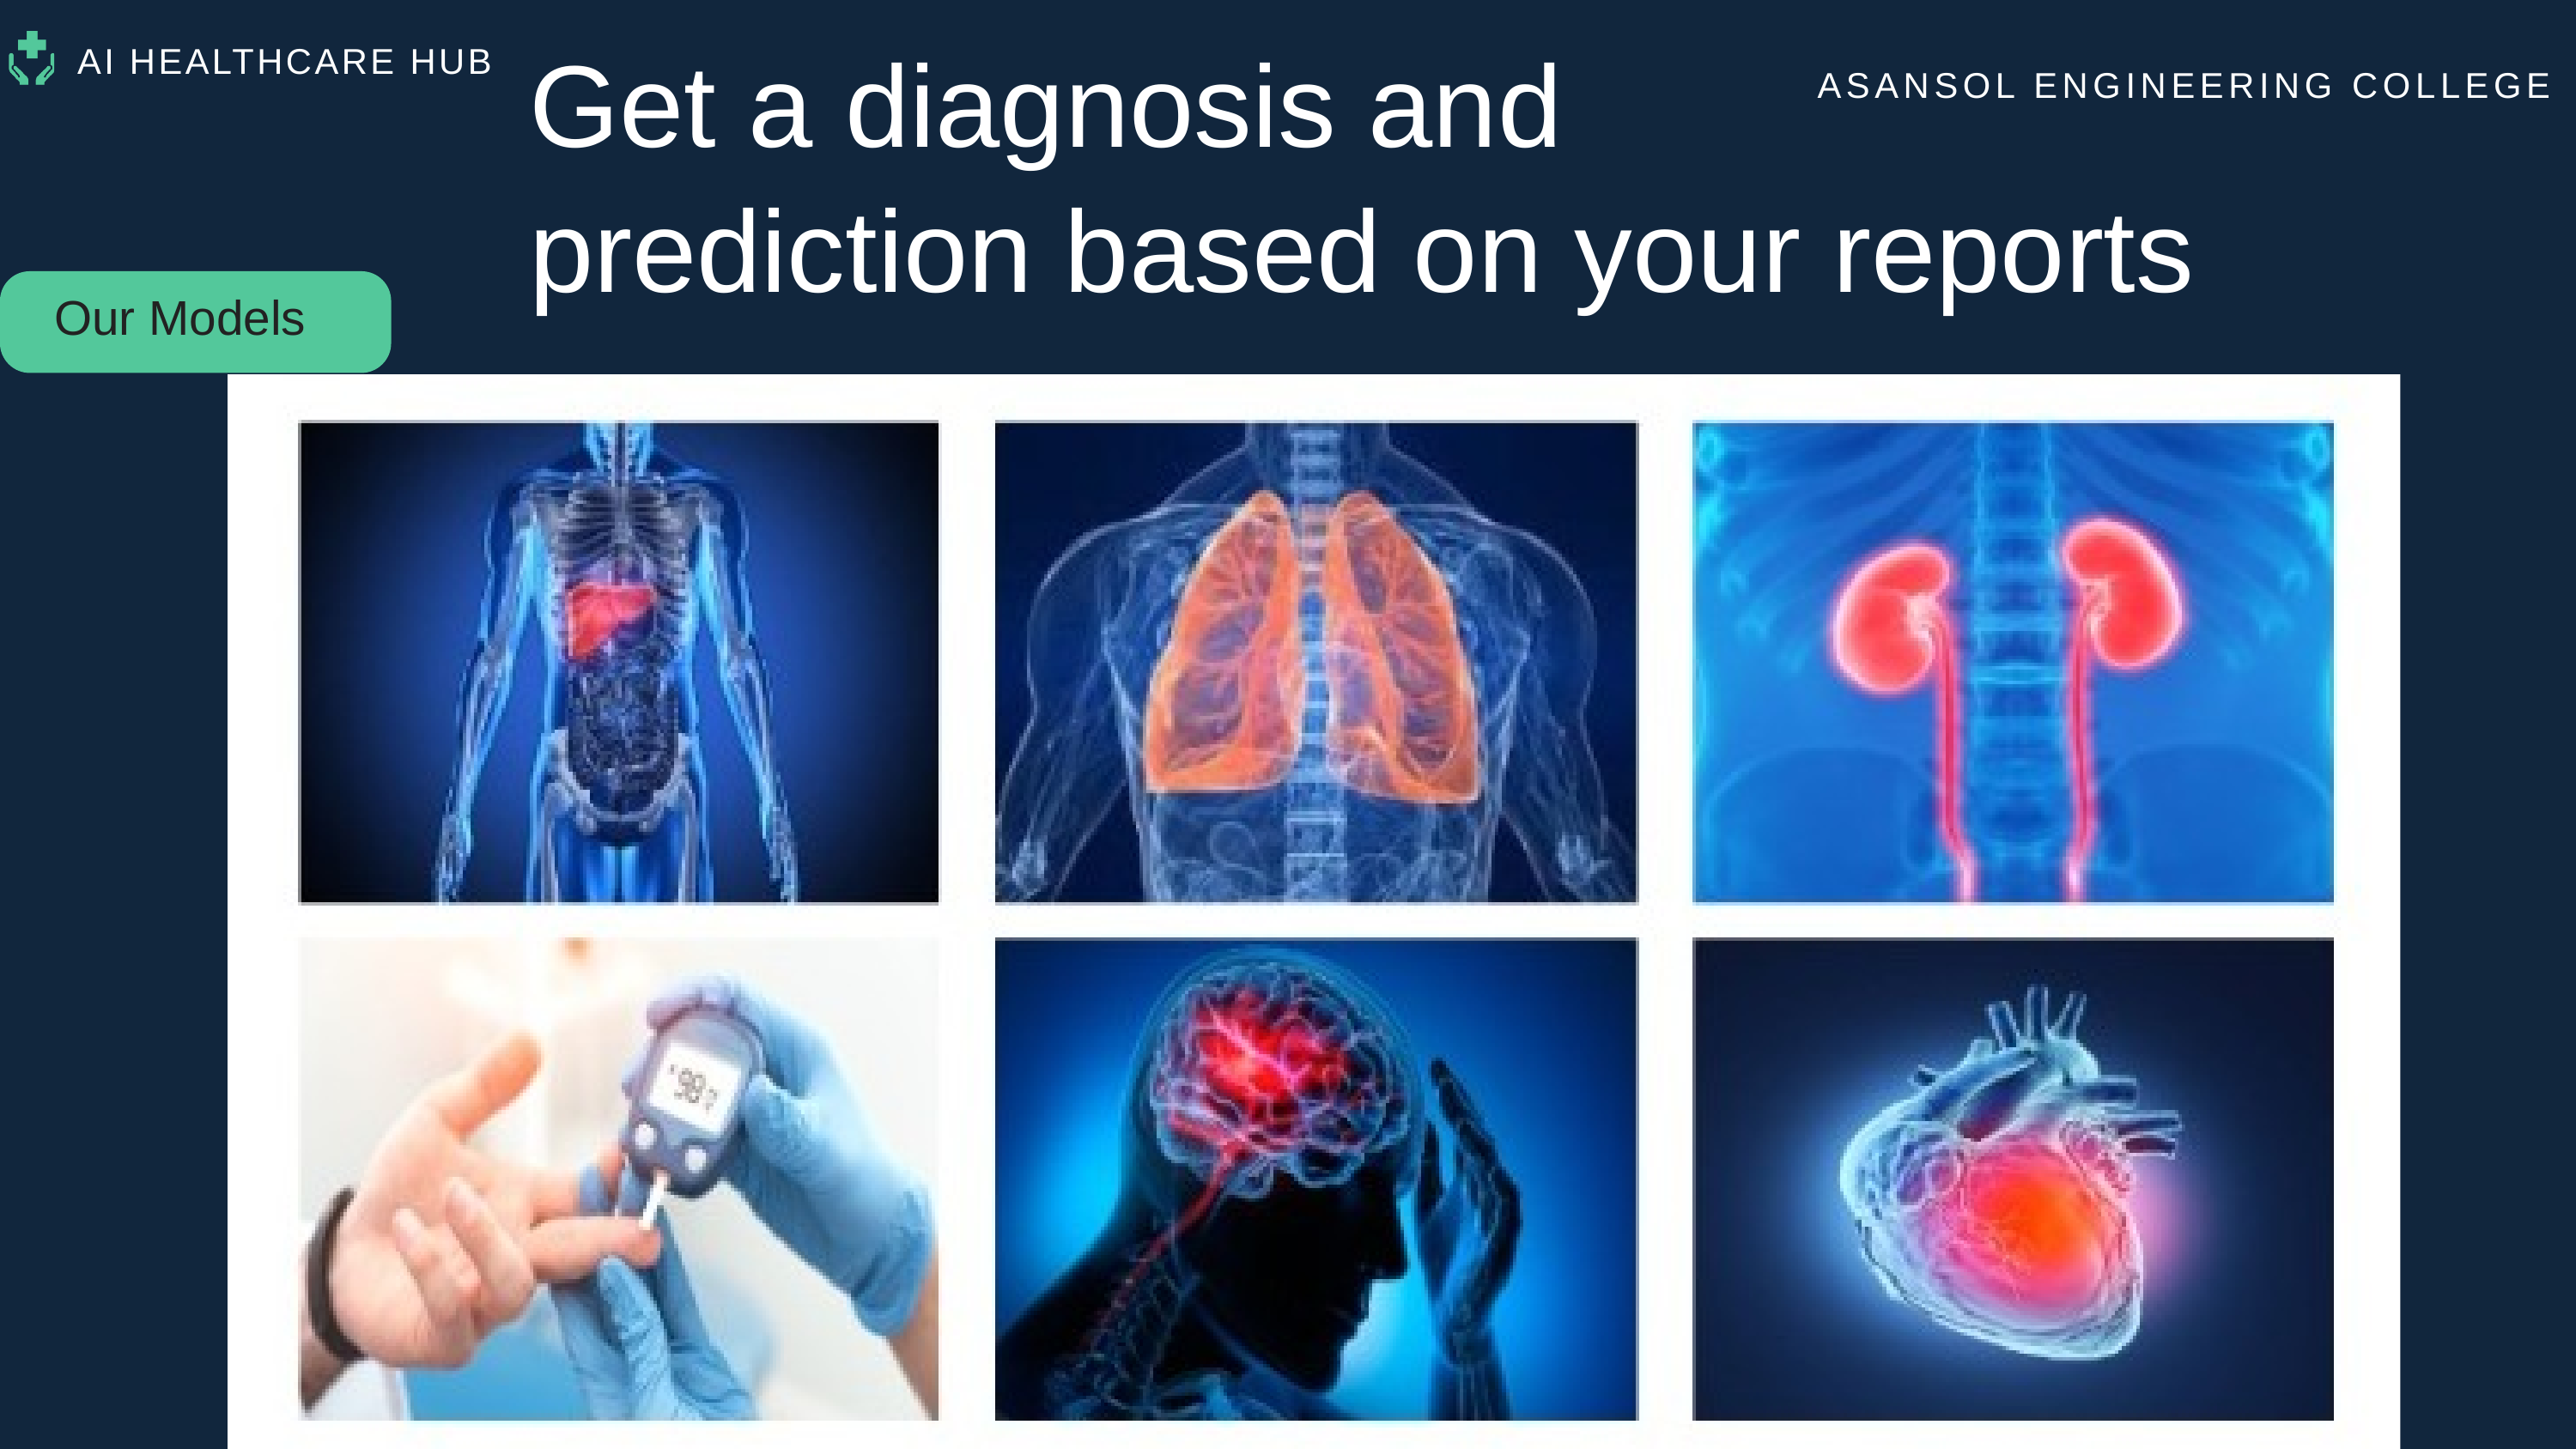

Get a diagnosis and
prediction based on your reports

AI HEALTHCARE HUB
ASANSOL ENGINEERING COLLEGE

Our Models